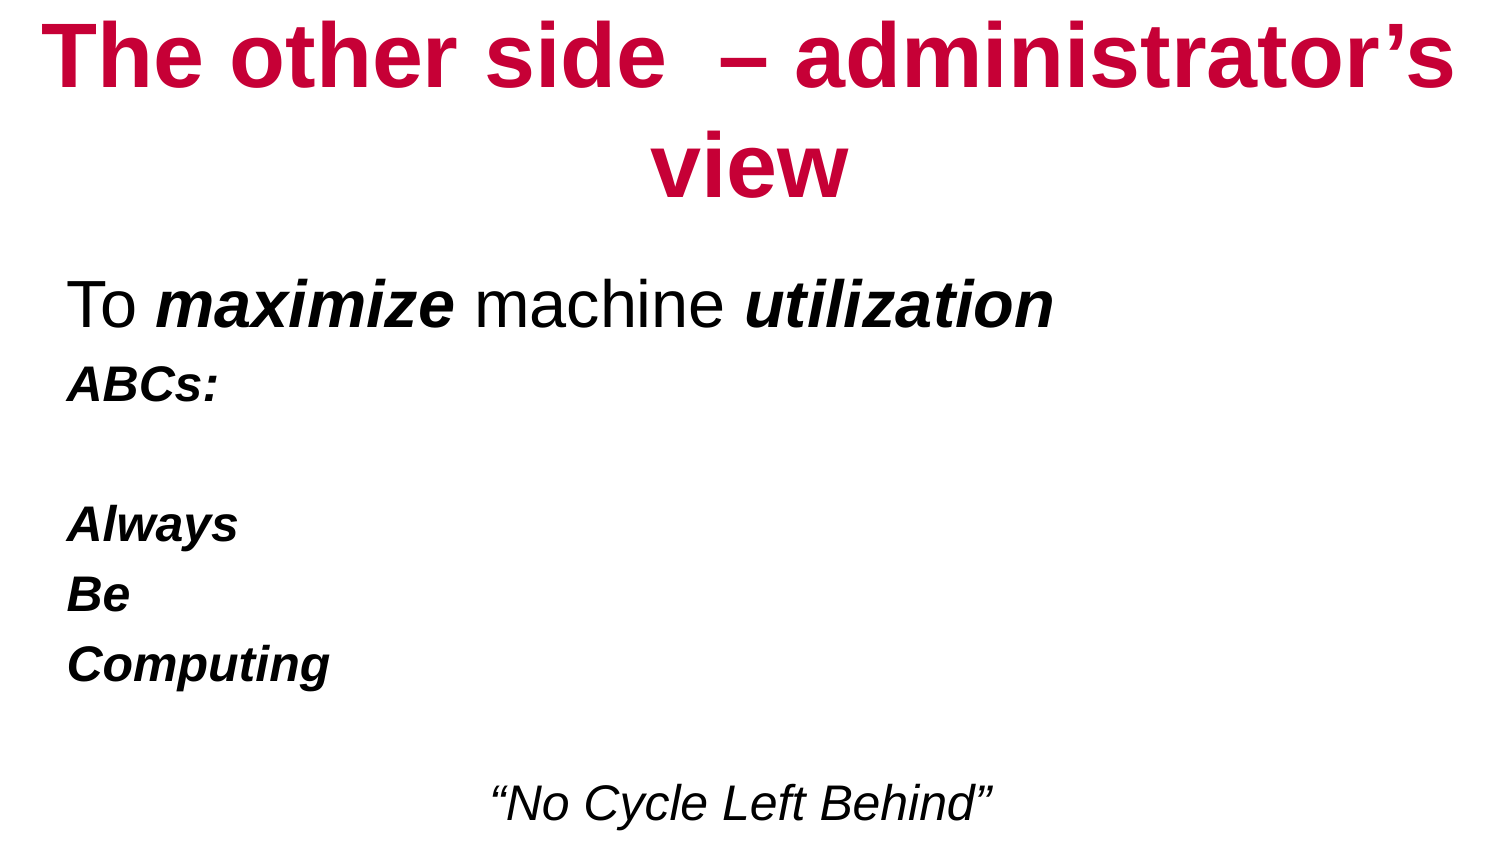

# The other side  – administrator’s view
To maximize machine utilization
ABCs:

Always
Be
Computing

“No Cycle Left Behind”